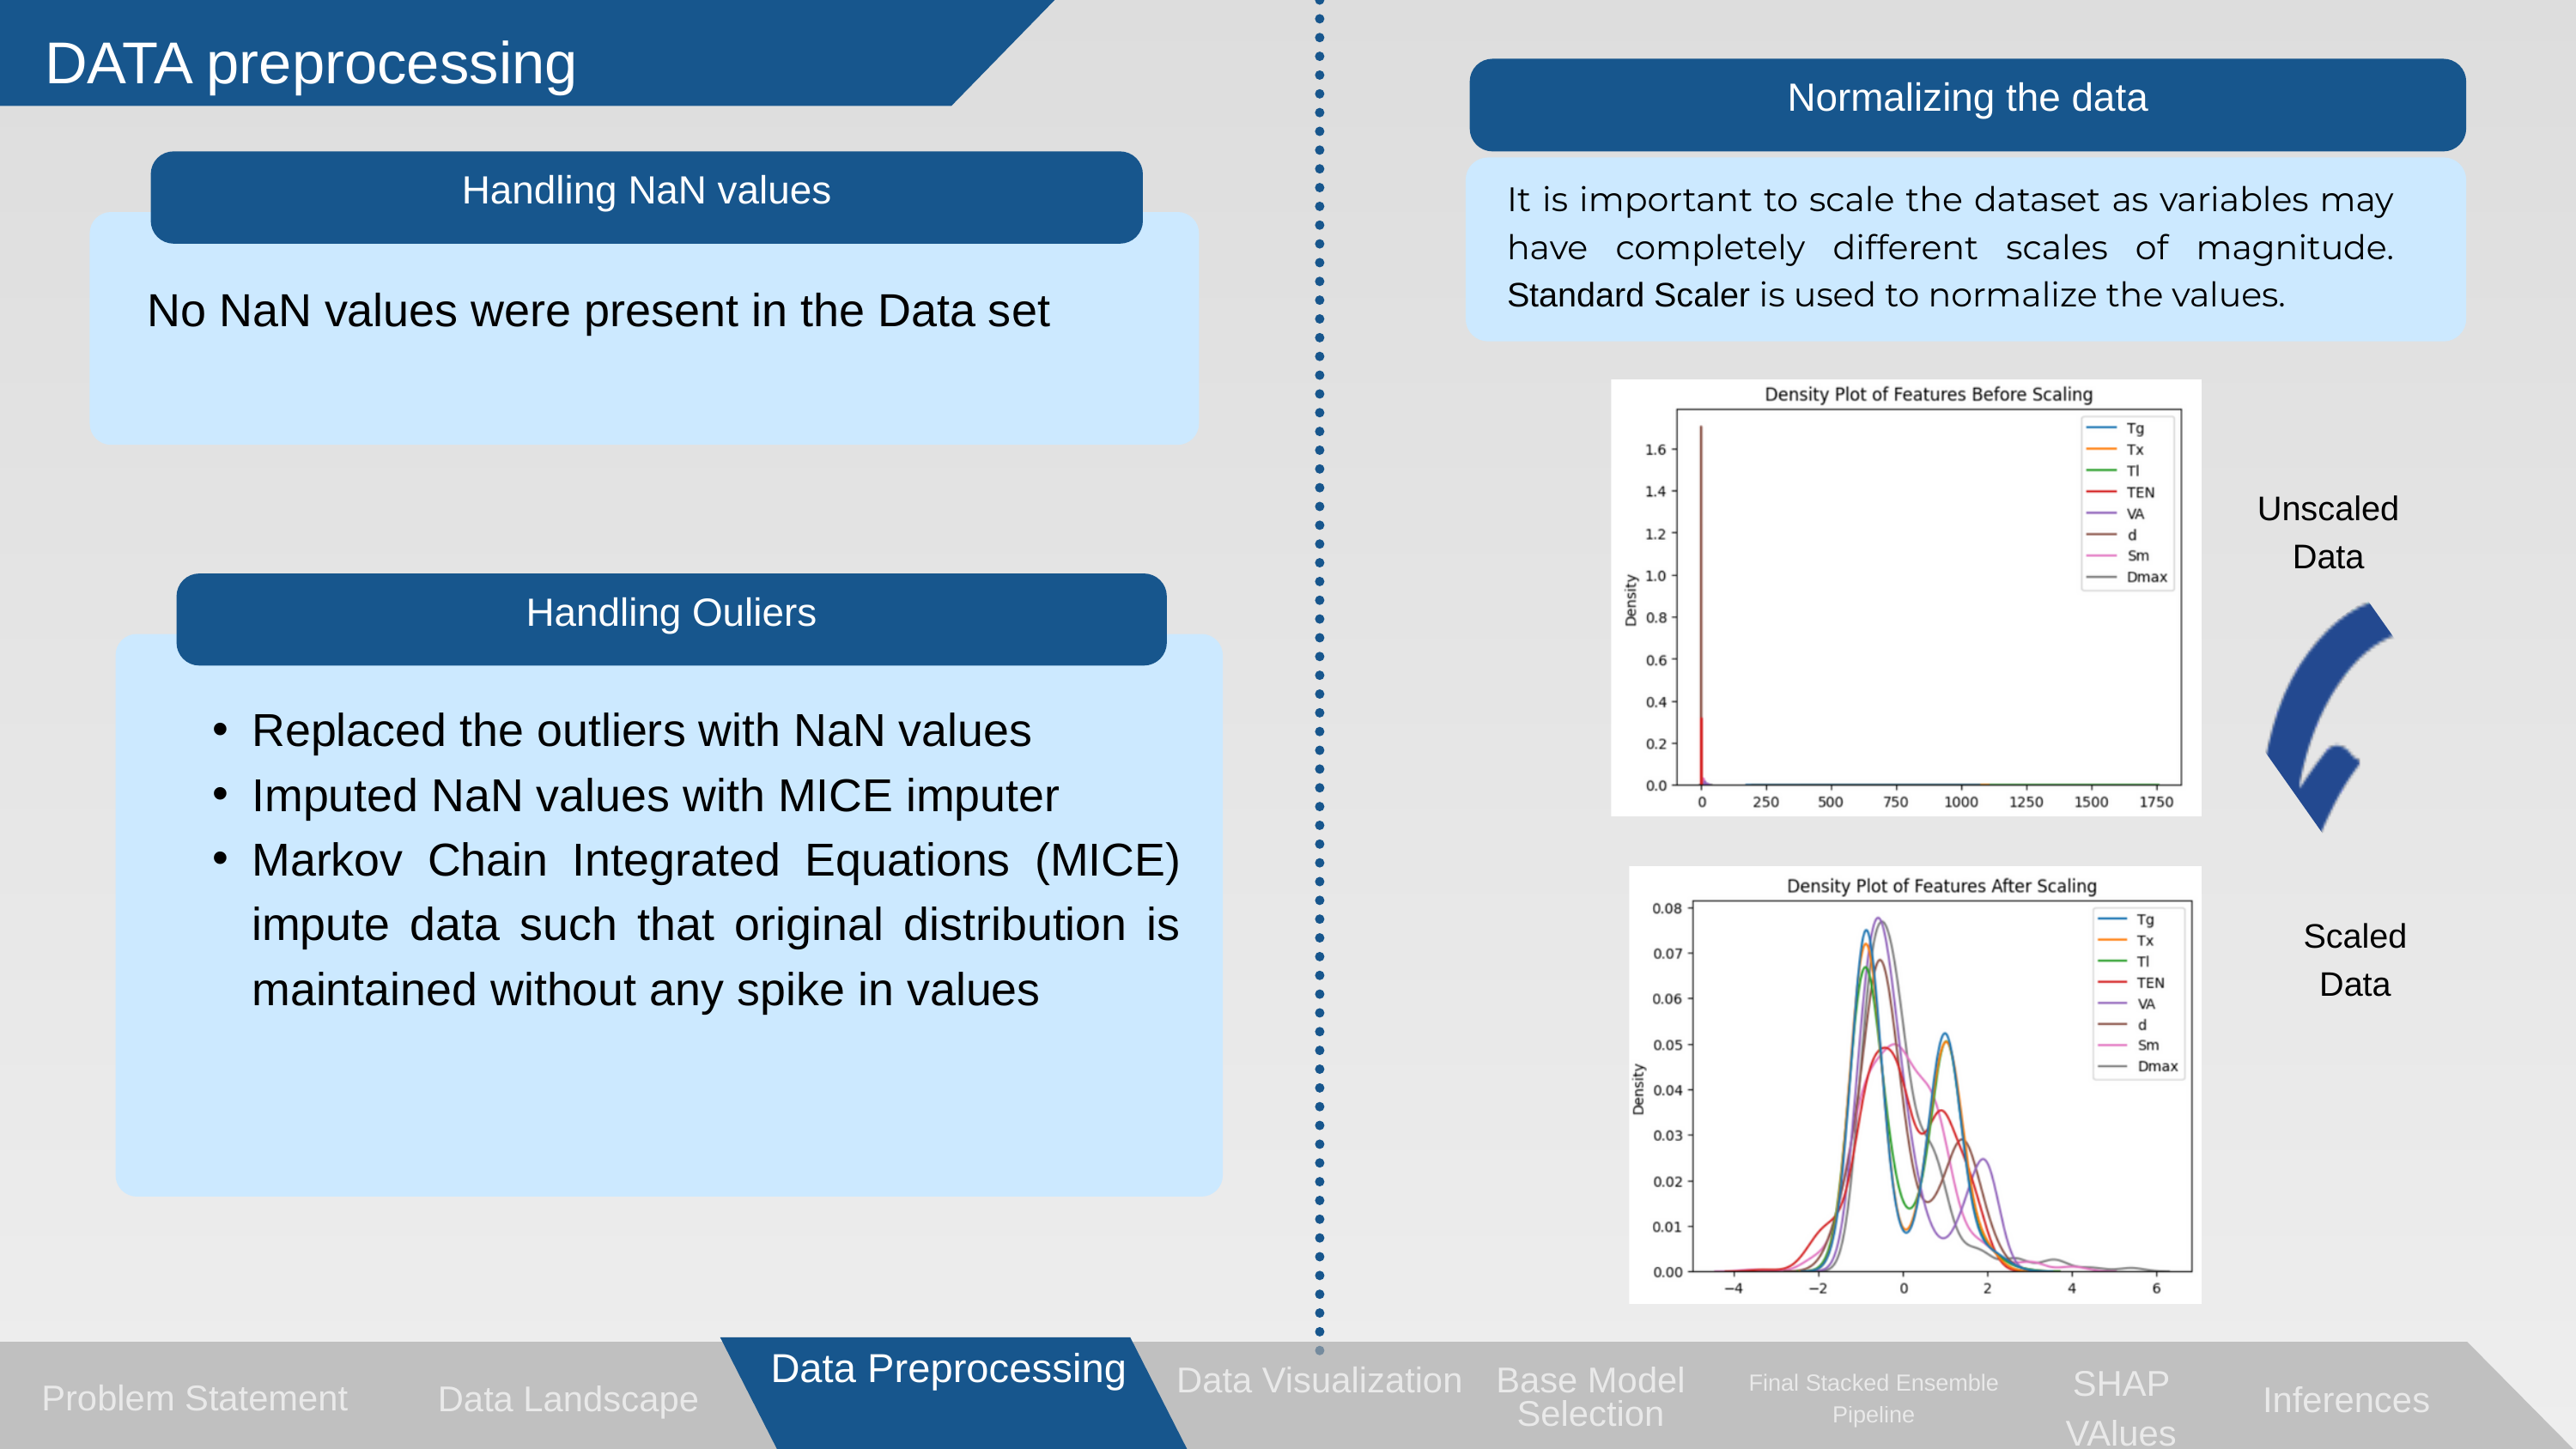

DATA preprocessing

Normalizing the data

Handling NaN values

It is important to scale the dataset as variables may have completely different scales of magnitude. Standard Scaler is used to normalize the values.

No NaN values were present in the Data set

Unscaled Data

Handling Ouliers

Replaced the outliers with NaN values
Imputed NaN values with MICE imputer
Markov Chain Integrated Equations (MICE) impute data such that original distribution is maintained without any spike in values

Scaled Data

Data Preprocessing
SHAP VAlues
Final Stacked Ensemble Pipeline
Data Visualization
Base Model Selection
Inferences
Data Landscape
Problem Statement